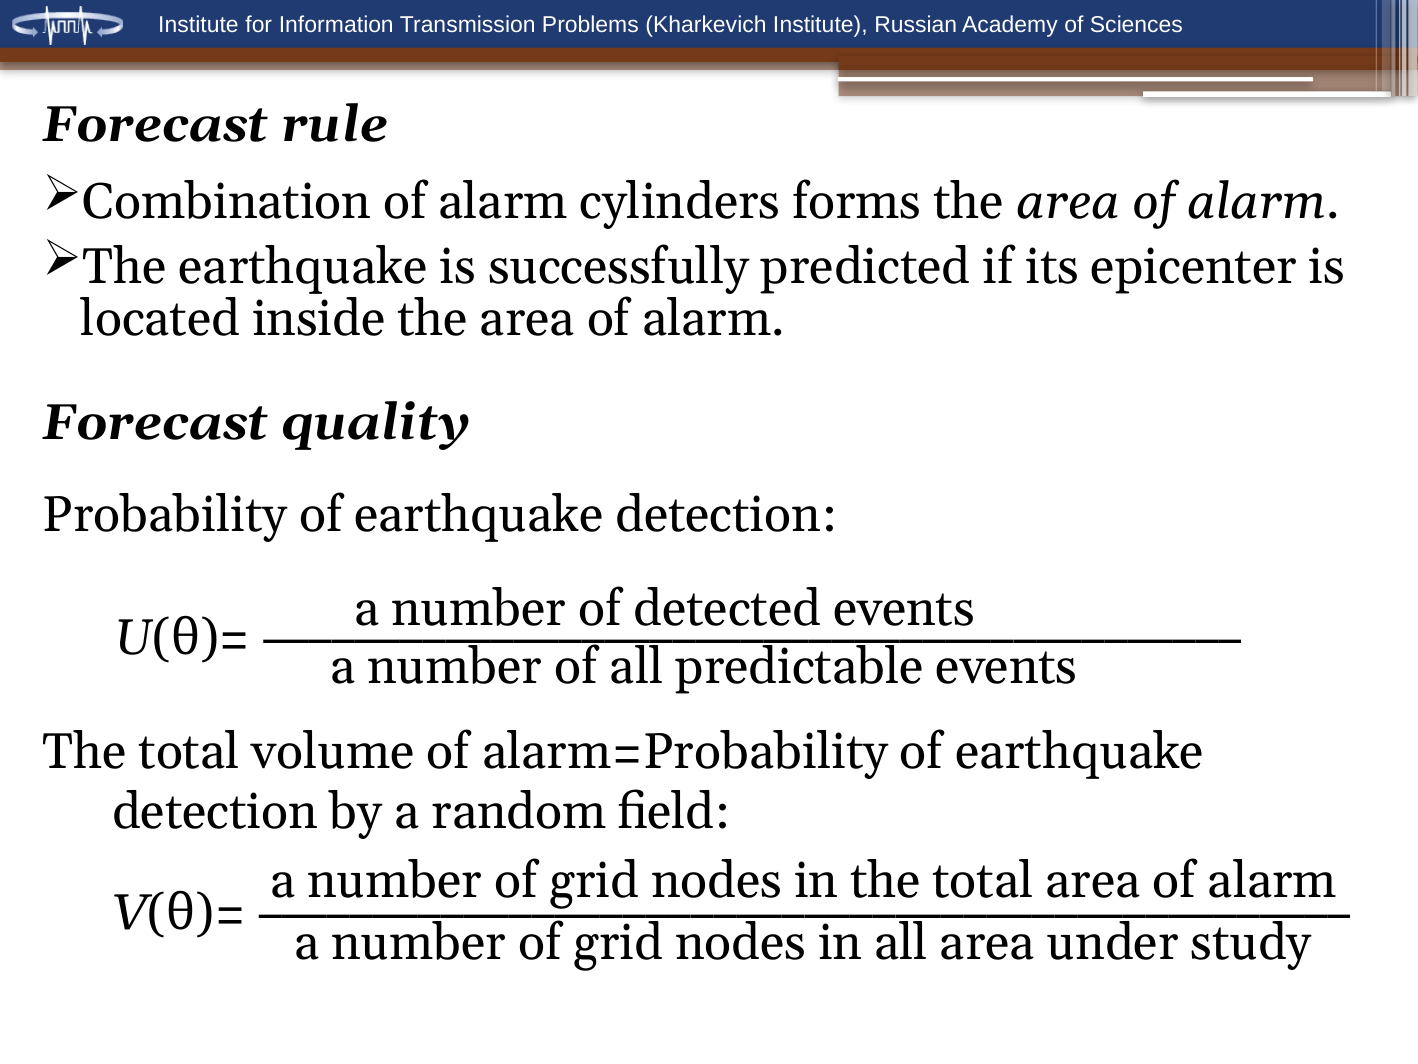

Forecast rule
Combination of alarm cylinders forms the area of alarm.
The earthquake is successfully predicted if its epicenter is located inside the area of alarm.

Forecast quality
Probability of earthquake detection:
 	                    a number of detected events
      U(θ)= –––––––––––––––––––––––––––––––––––––––––––
	                  a number of all predictable events
The total volume of alarm=Probability of earthquake detection by a random field:
	             a number of grid nodes in the total area of alarm
      V(θ)= ––––––––––––––––––––––––––––––––––––––––––––––––
	             a number of grid nodes in all area under study